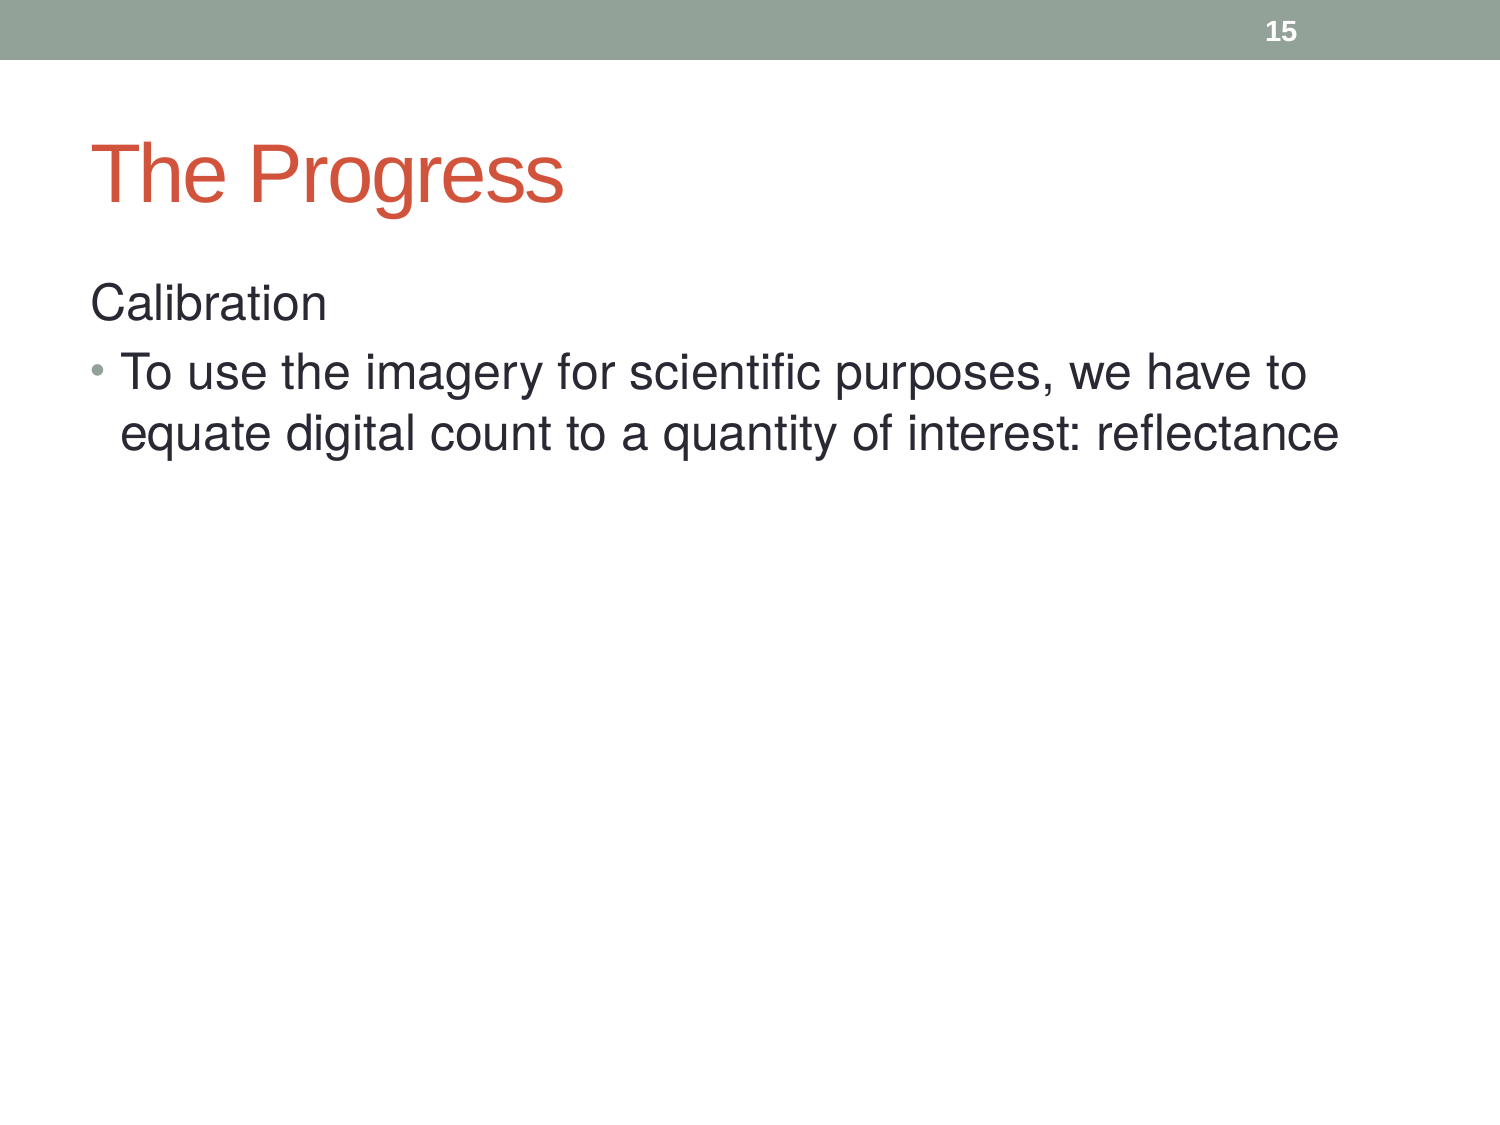

15
# The Progress
Calibration
To use the imagery for scientific purposes, we have to equate digital count to a quantity of interest: reflectance